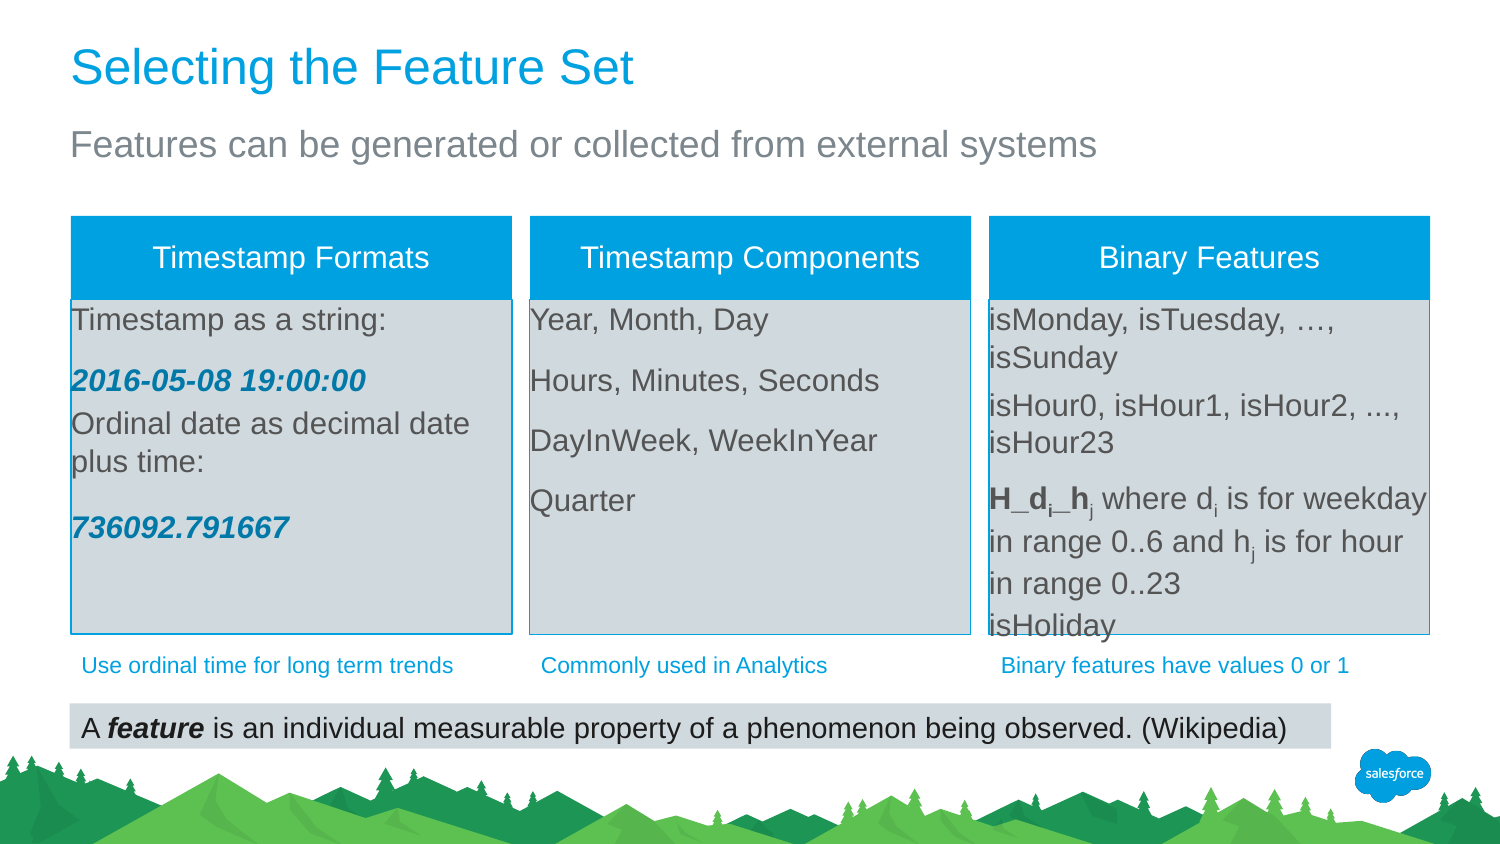

# Selecting the Feature Set
Features can be generated or collected from external systems
Timestamp Formats
Timestamp Components
Binary Features
Year, Month, Day
Hours, Minutes, Seconds
DayInWeek, WeekInYear
Quarter
isMonday, isTuesday, …, isSunday
isHour0, isHour1, isHour2, ..., isHour23
H_di_hj where di is for weekday in range 0..6 and hj is for hour in range 0..23
isHoliday

Timestamp as a string:
2016-05-08 19:00:00
Ordinal date as decimal date plus time:
736092.791667
Use ordinal time for long term trends
Commonly used in Analytics
Binary features have values 0 or 1
A feature is an individual measurable property of a phenomenon being observed. (Wikipedia)